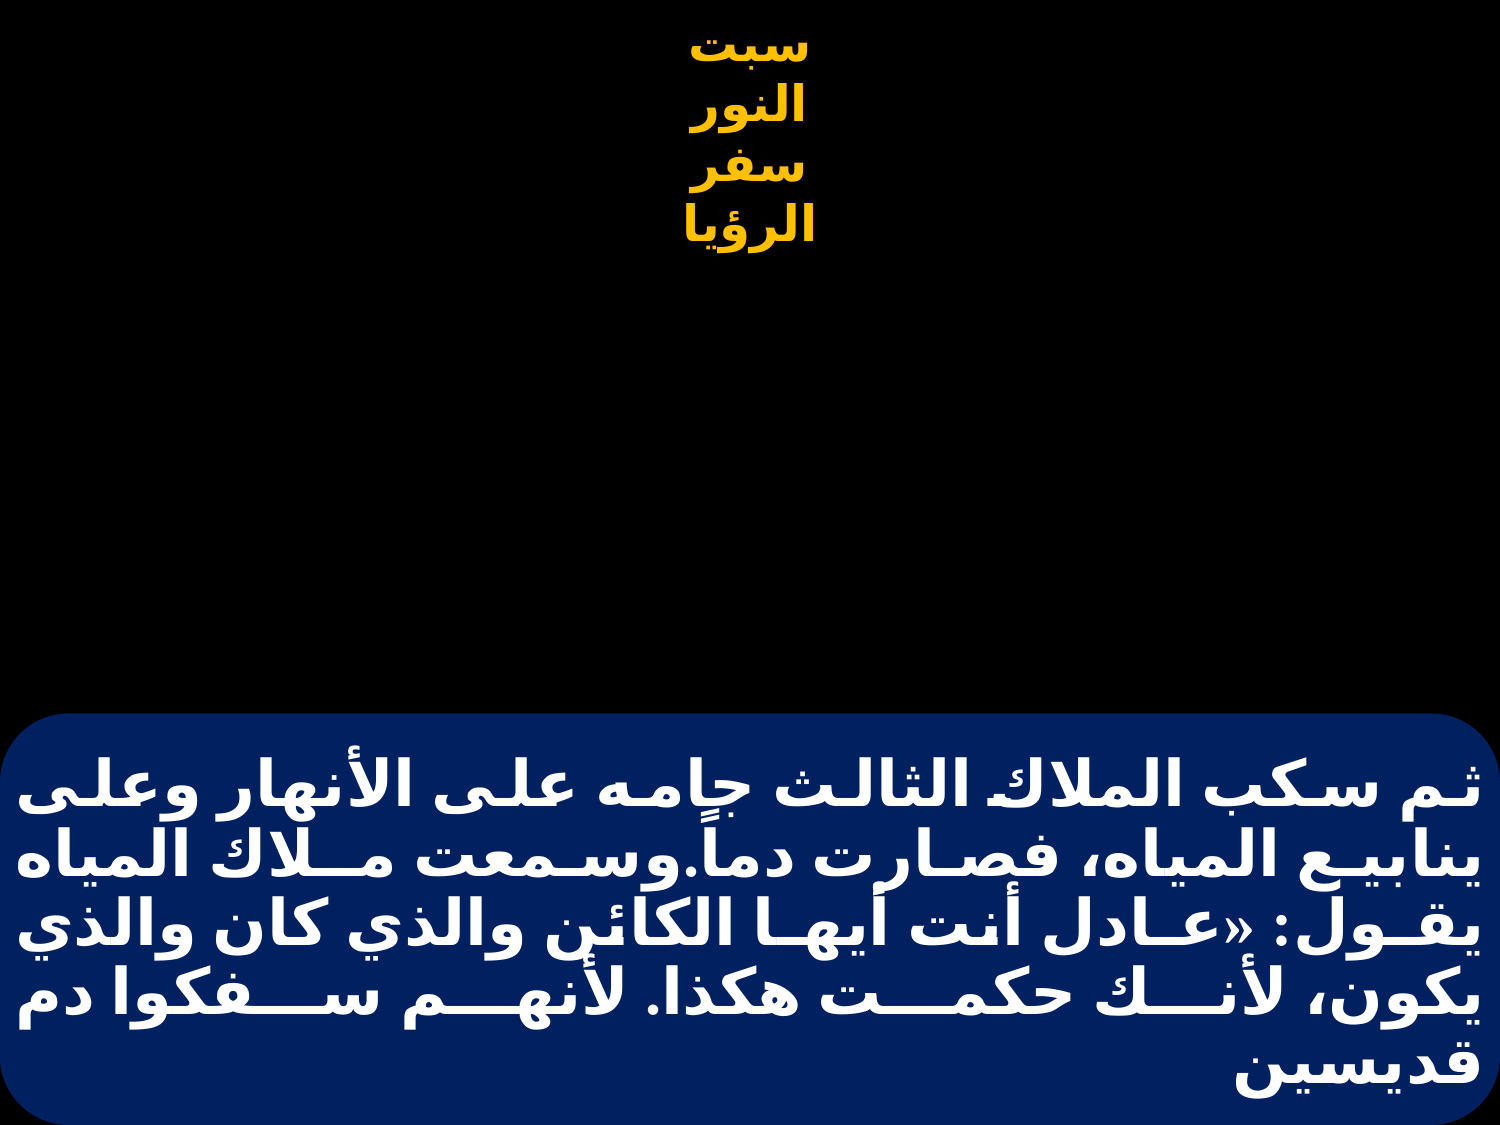

# ثم سكب الملاك الثالث جامه على الأنهار وعلى ينابيع المياه، فصارت دماً.وسمعت مـلاك المياه يقـول: «عـادل أنت أيهـا الكائن والذي كان والذي يكون، لأنك حكمت هكذا. لأنهم سفكوا دم قديسين